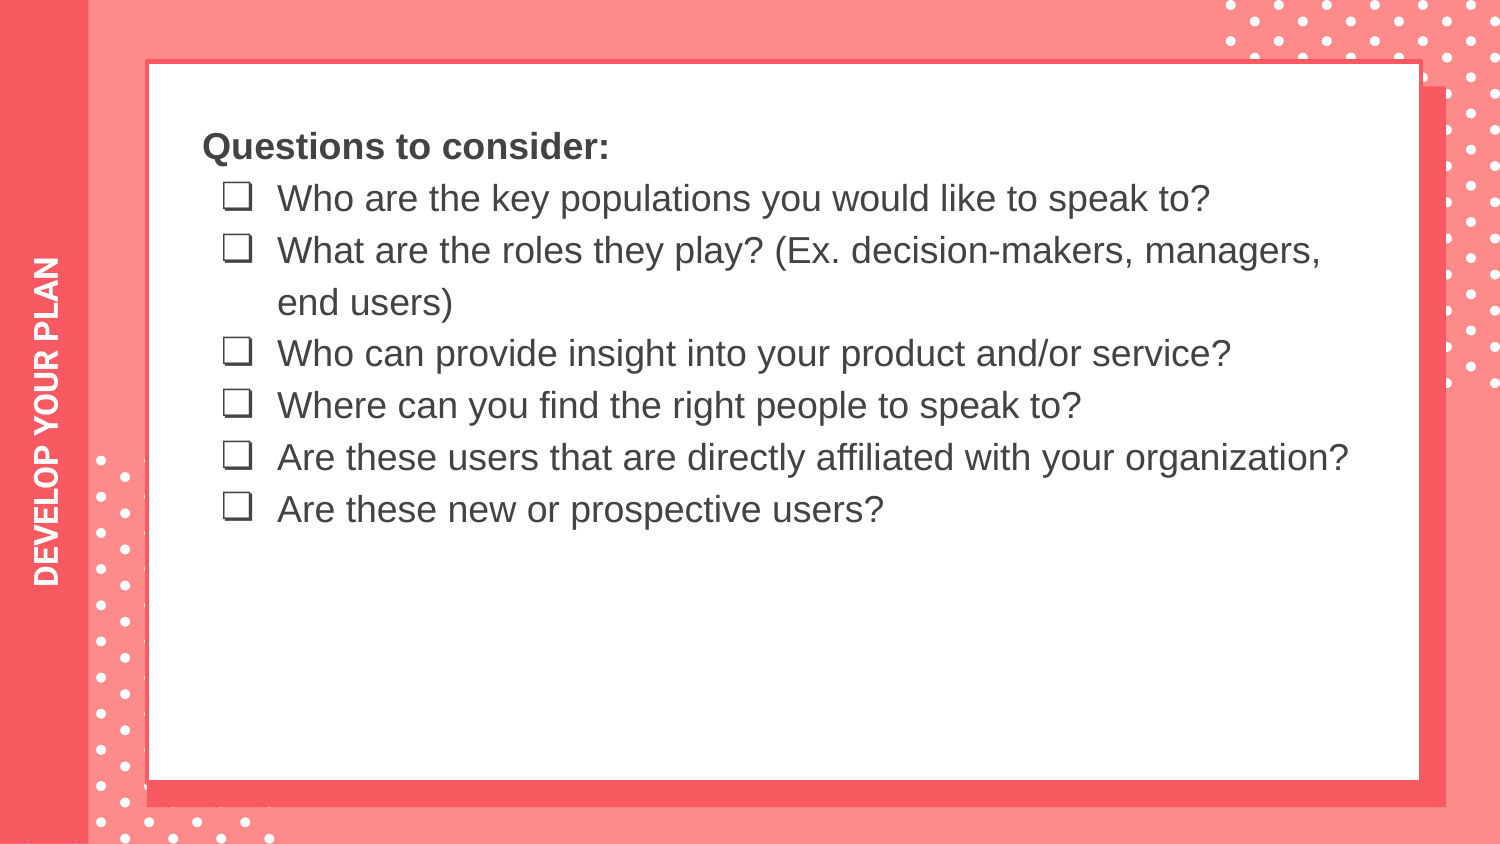

Questions to consider:
Who are the key populations you would like to speak to?
What are the roles they play? (Ex. decision-makers, managers, end users)
Who can provide insight into your product and/or service?
Where can you find the right people to speak to?
Are these users that are directly affiliated with your organization?
Are these new or prospective users?

# DEVELOP YOUR PLAN